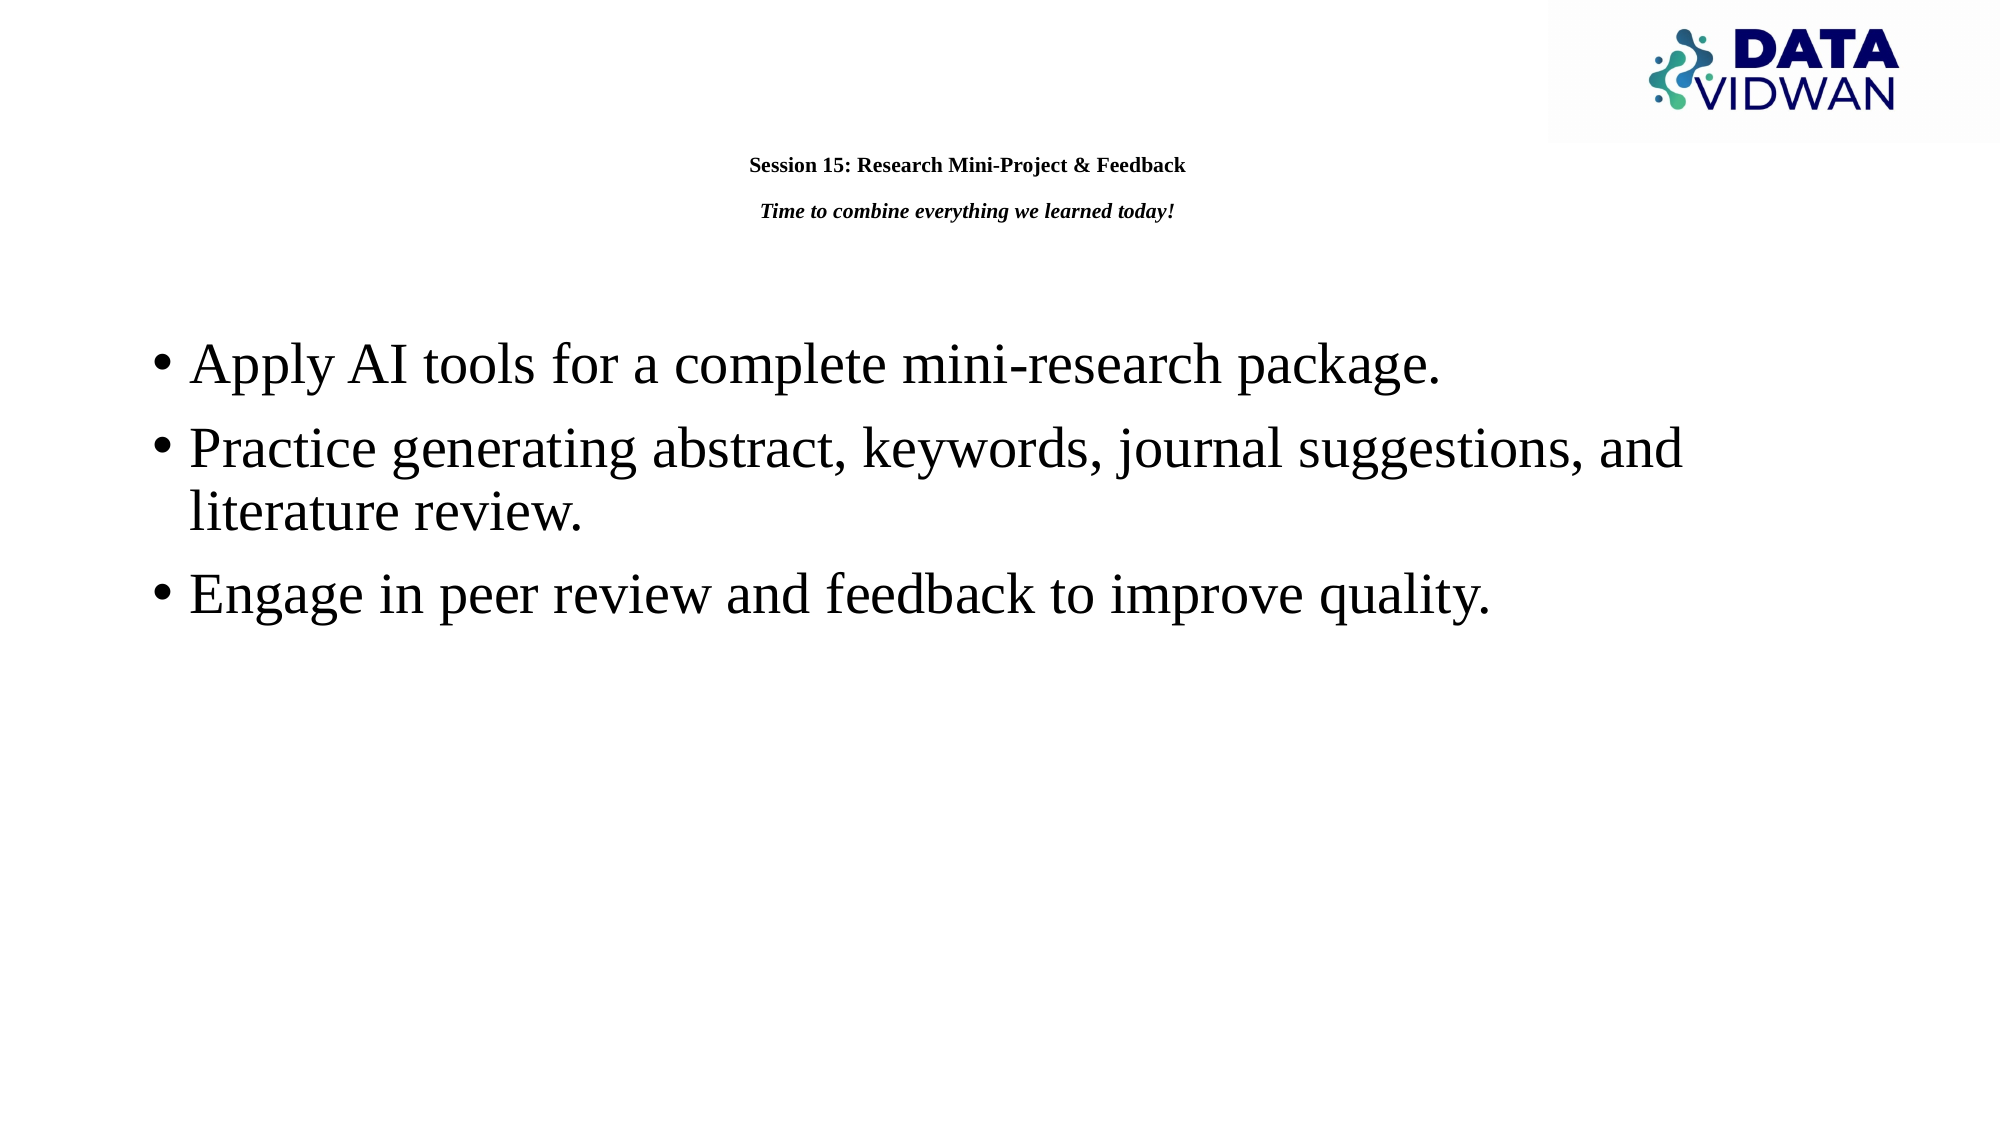

# Session 15: Research Mini-Project & Feedback Time to combine everything we learned today!
Apply AI tools for a complete mini-research package.
Practice generating abstract, keywords, journal suggestions, and literature review.
Engage in peer review and feedback to improve quality.